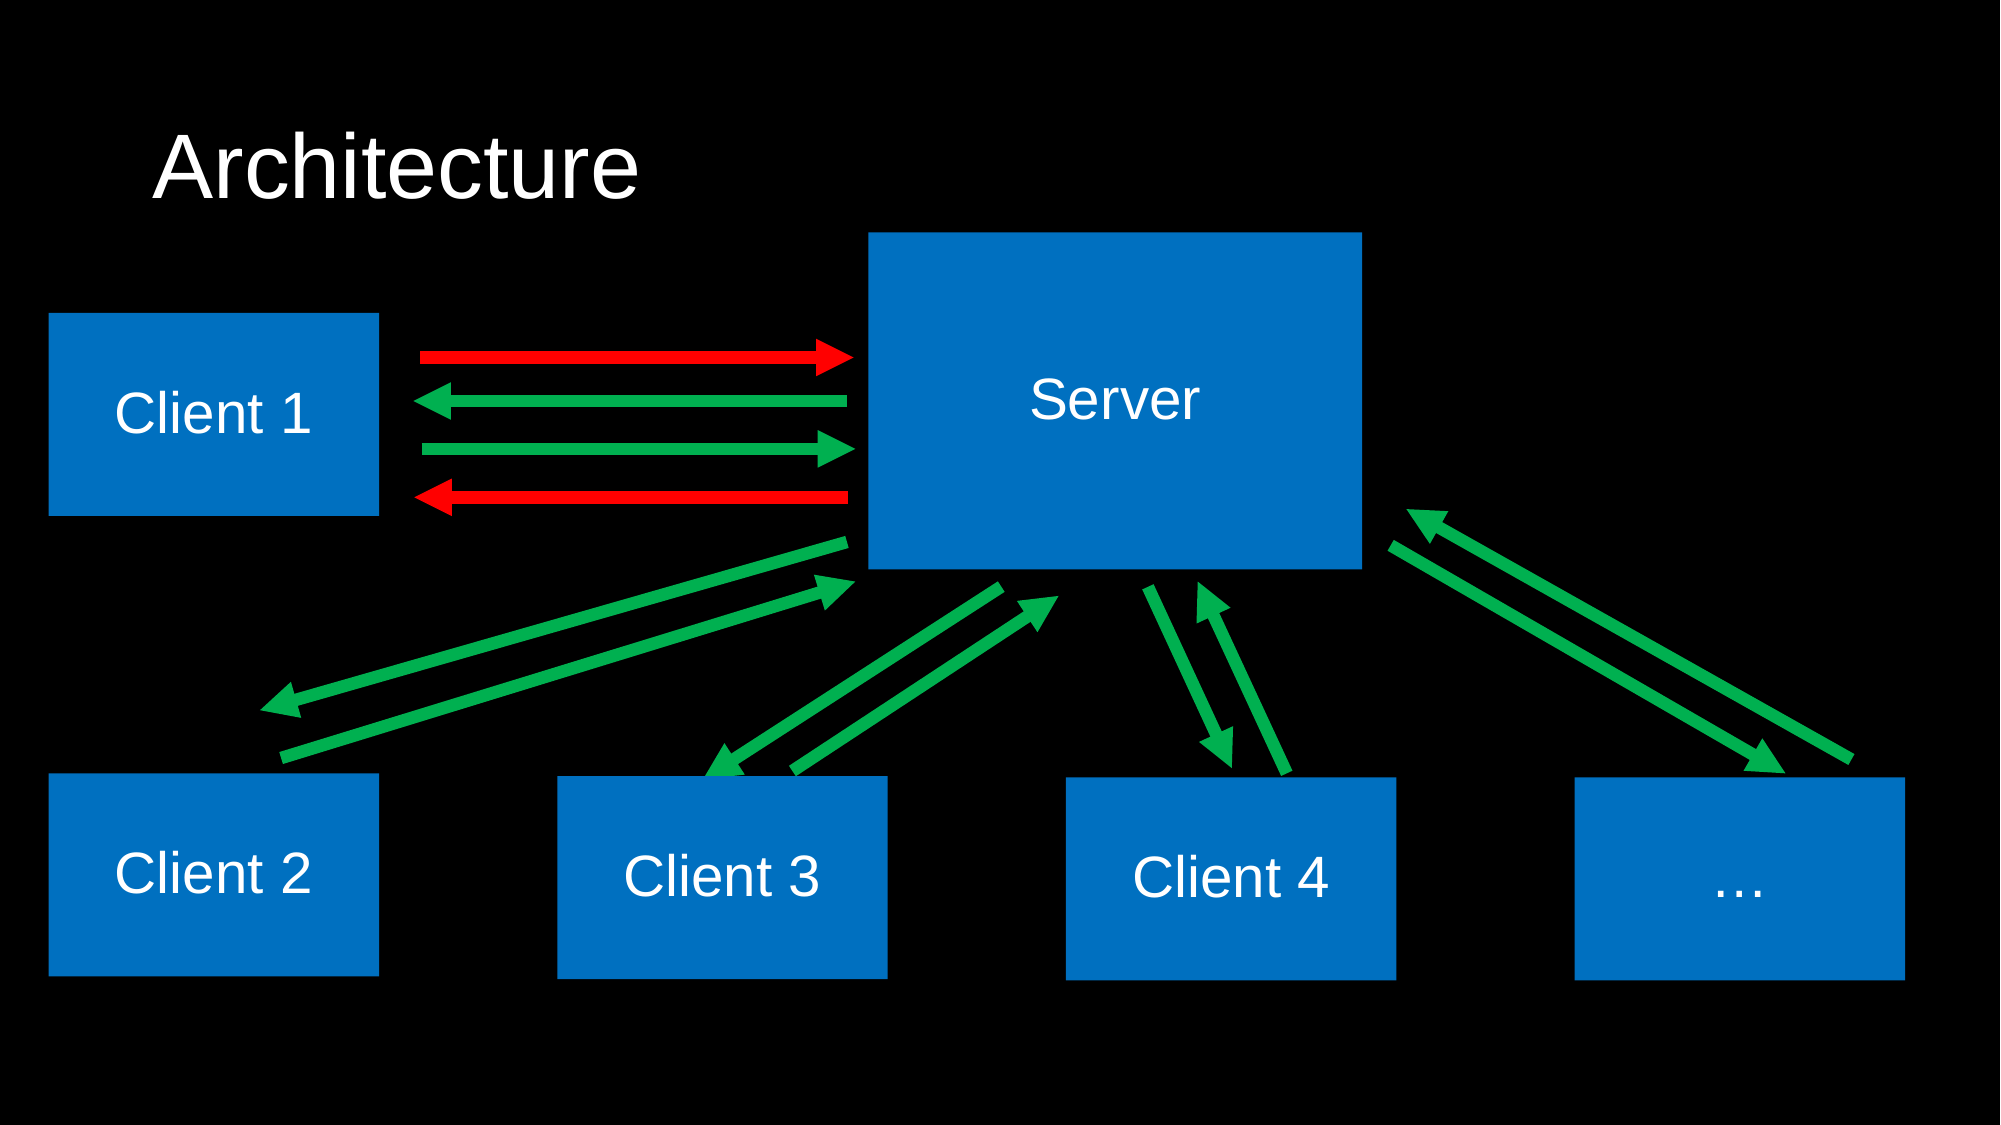

# Architecture
Server
Client 1
Client 2
Client 3
Client 4
…